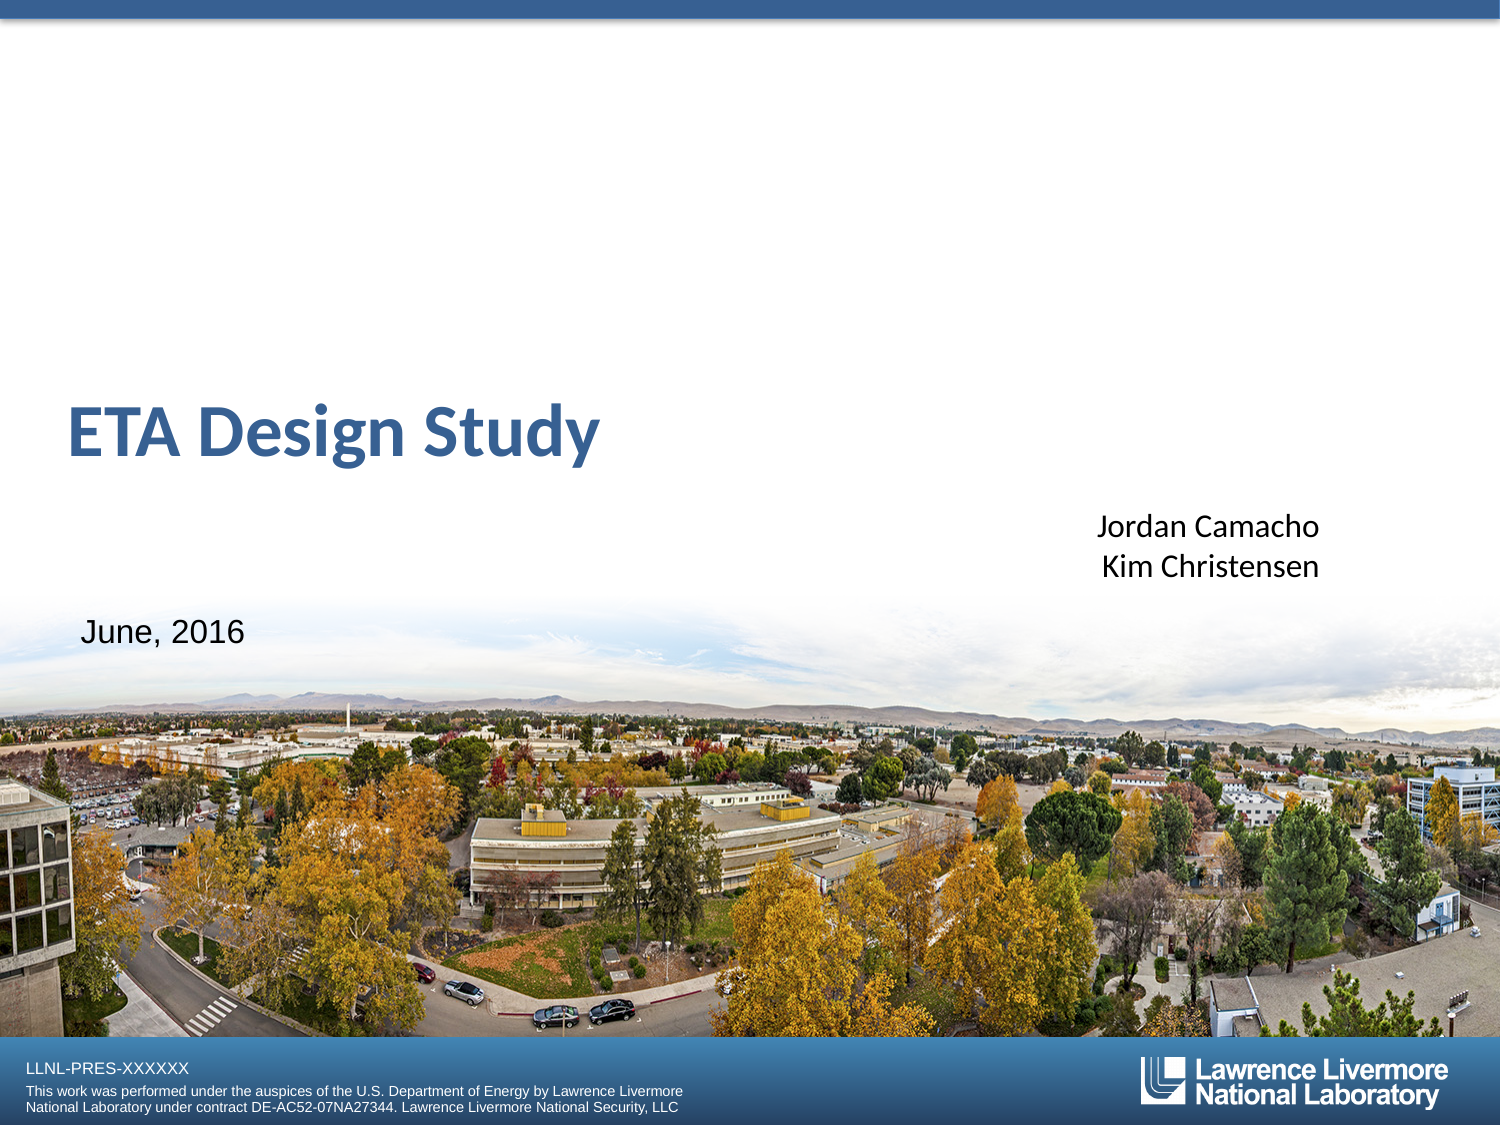

# ETA Design Study
Jordan Camacho
Kim Christensen
June, 2016